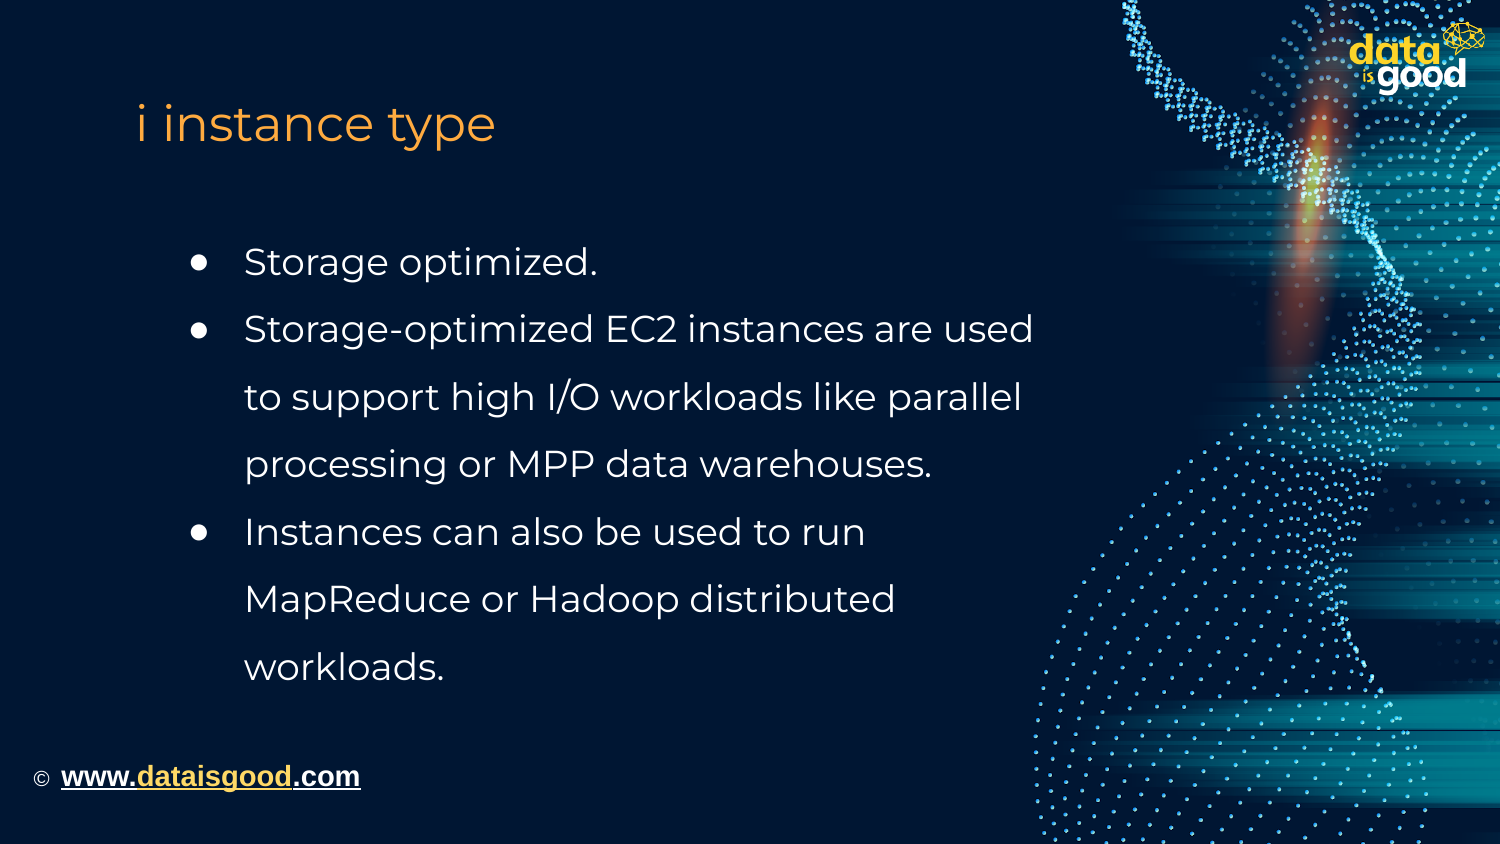

# i instance type
Storage optimized.
Storage-optimized EC2 instances are used to support high I/O workloads like parallel processing or MPP data warehouses.
Instances can also be used to run MapReduce or Hadoop distributed workloads.